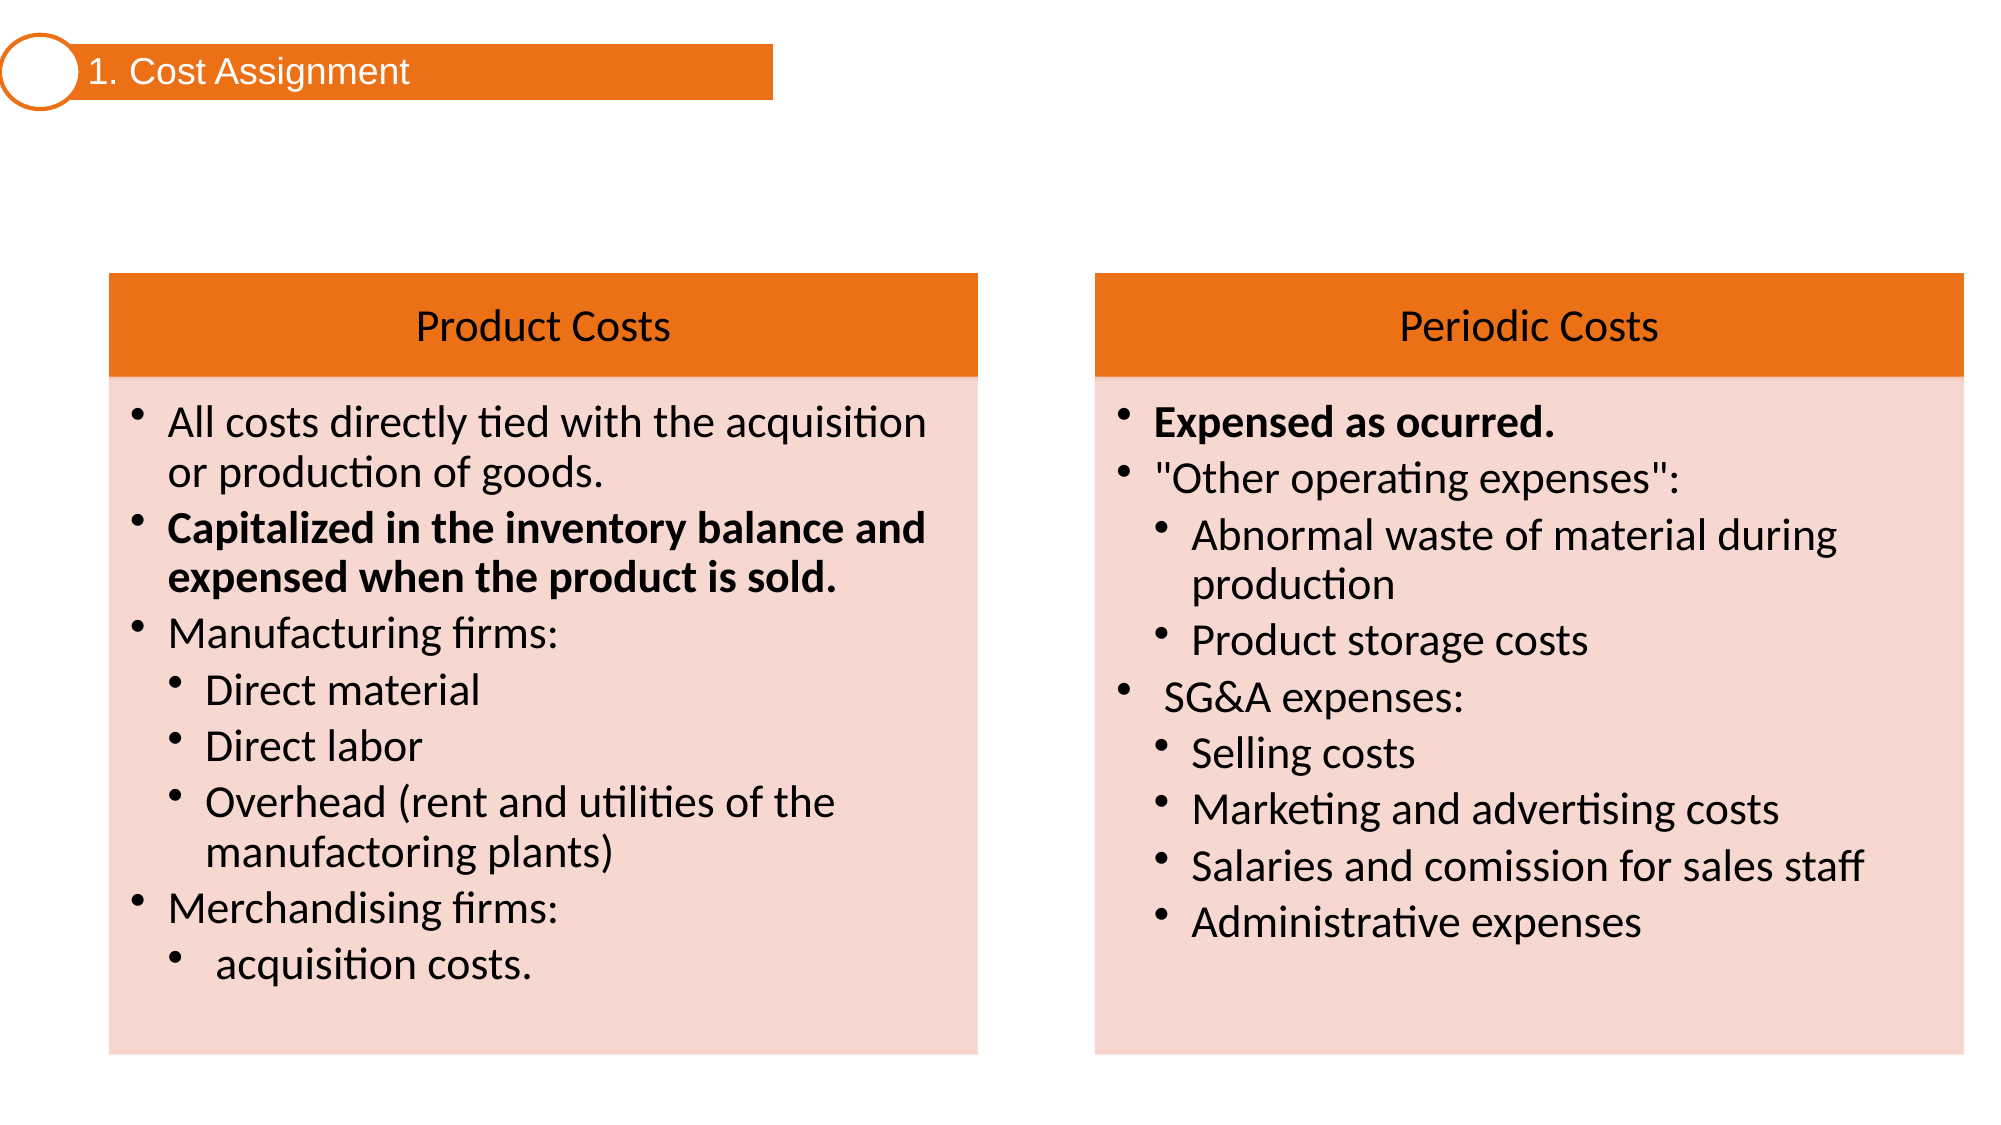

1. Cost Assignment
Product Costs
All costs directly tied with the acquisition or production of goods.
Capitalized in the inventory balance and expensed when the product is sold.
Manufacturing firms:
Direct material
Direct labor
Overhead (rent and utilities of the manufactoring plants)
Merchandising firms:
 acquisition costs.
Periodic Costs
Expensed as ocurred.
"Other operating expenses":
Abnormal waste of material during production
Product storage costs
 SG&A expenses:
Selling costs
Marketing and advertising costs
Salaries and comission for sales staff
Administrative expenses